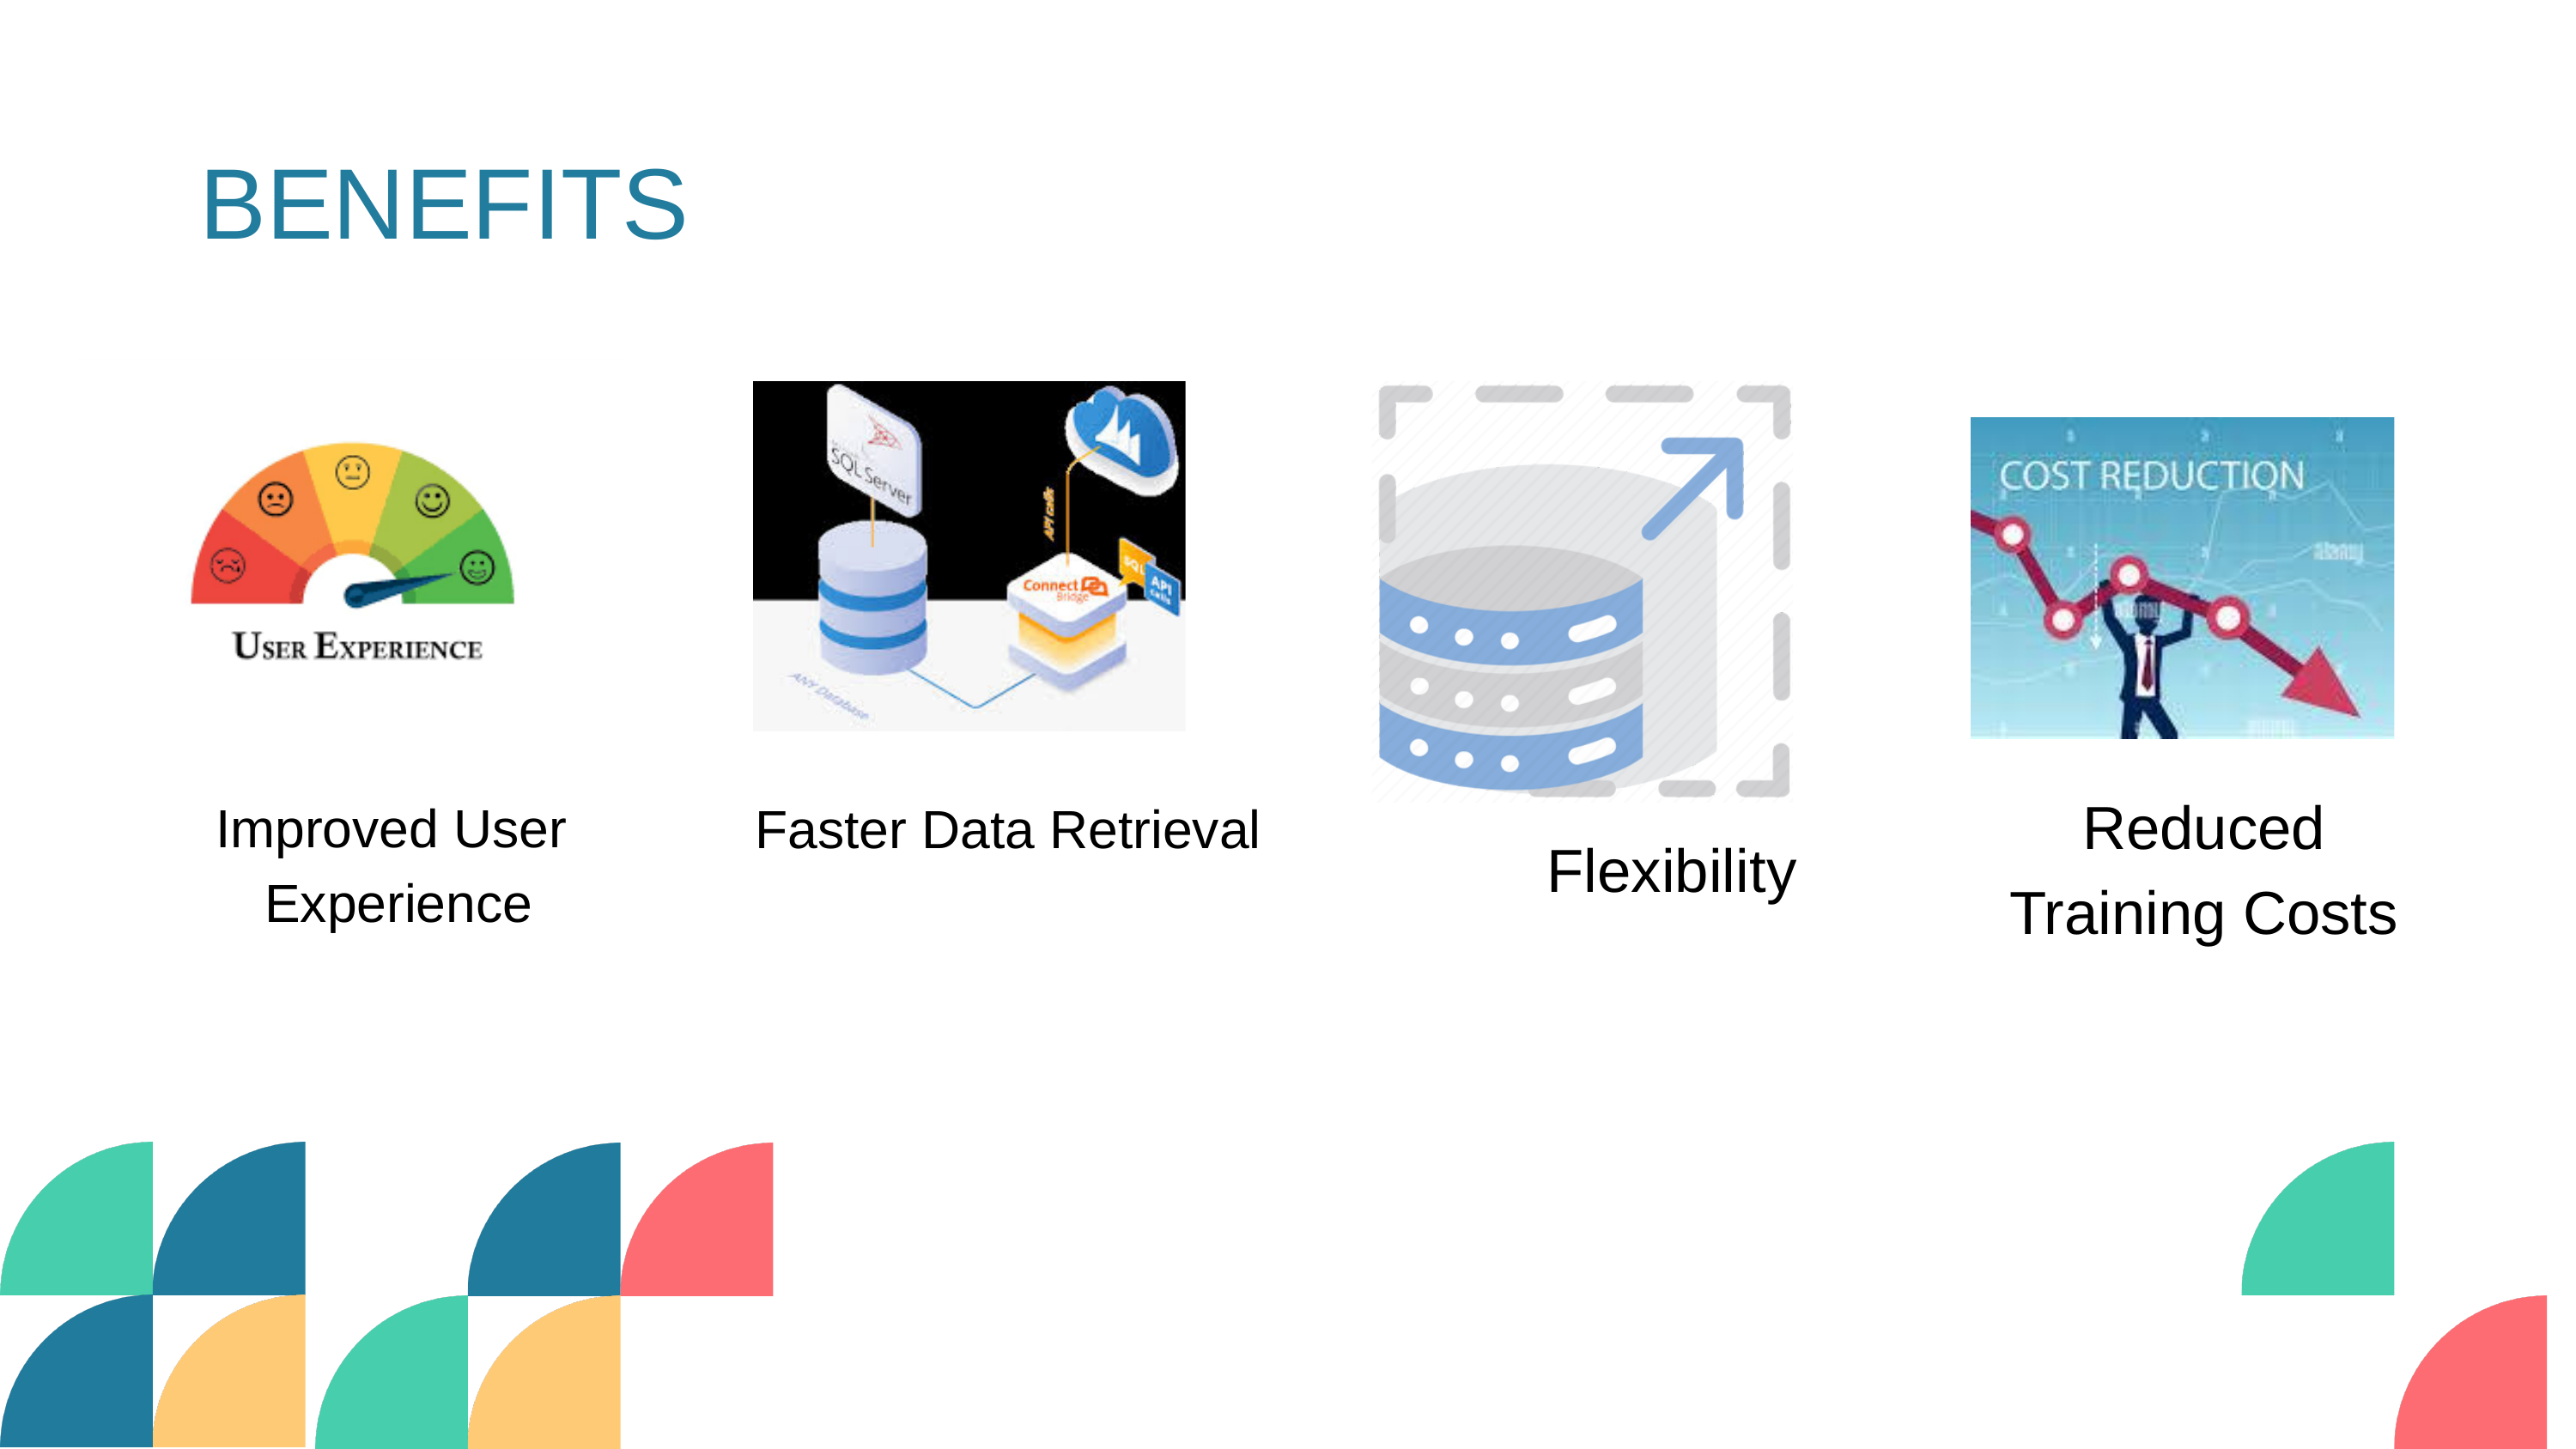

BENEFITS

Reduced Training Costs
Improved User
 Experience
Faster Data Retrieval
Flexibility